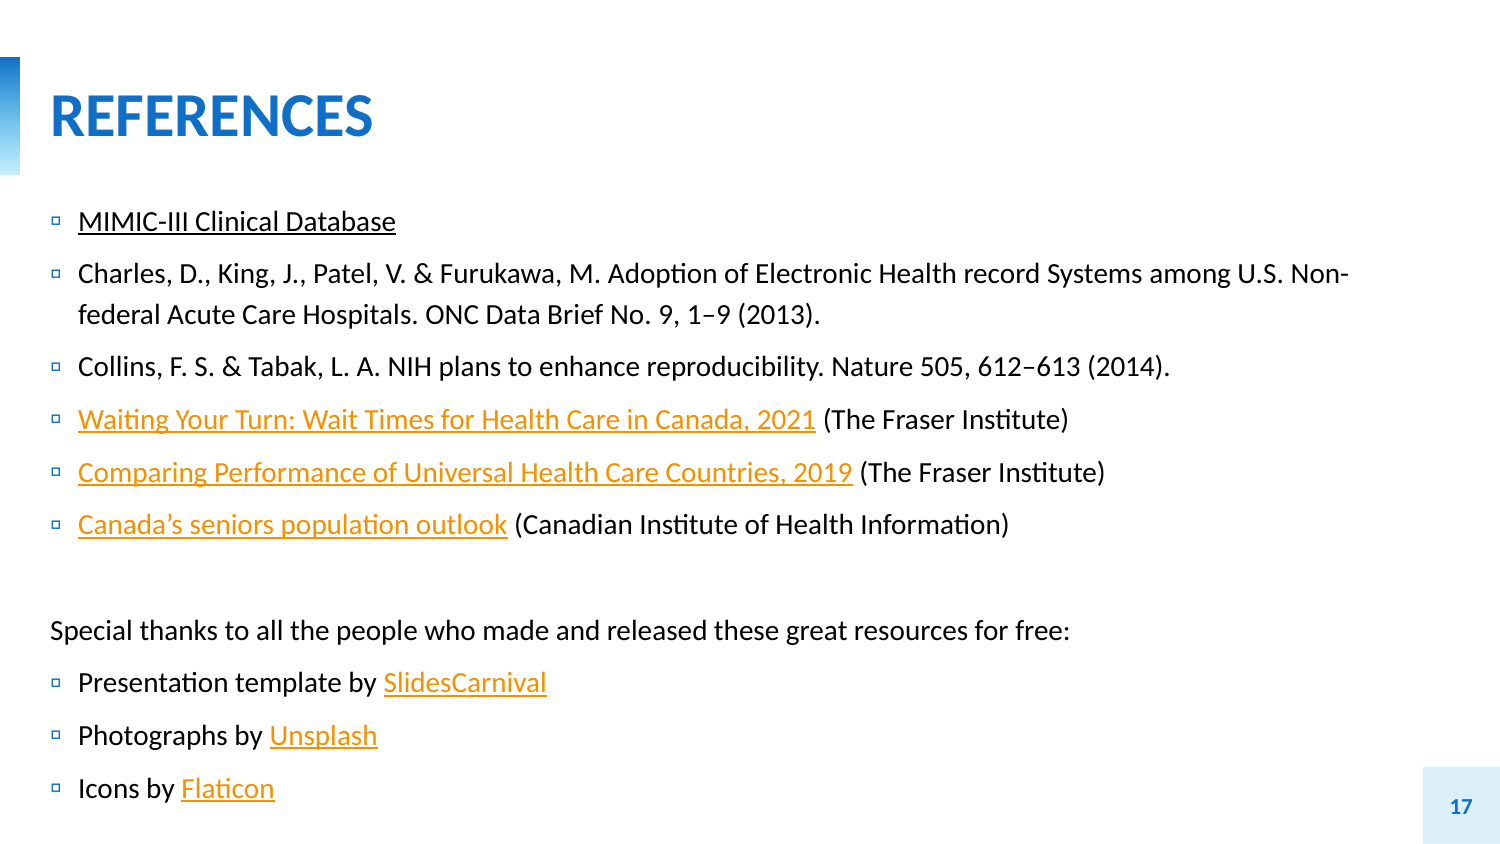

# REFERENCES
MIMIC-III Clinical Database
Charles, D., King, J., Patel, V. & Furukawa, M. Adoption of Electronic Health record Systems among U.S. Non-federal Acute Care Hospitals. ONC Data Brief No. 9, 1–9 (2013).
Collins, F. S. & Tabak, L. A. NIH plans to enhance reproducibility. Nature 505, 612–613 (2014).
Waiting Your Turn: Wait Times for Health Care in Canada, 2021 (The Fraser Institute)
Comparing Performance of Universal Health Care Countries, 2019 (The Fraser Institute)
Canada’s seniors population outlook (Canadian Institute of Health Information)

Special thanks to all the people who made and released these great resources for free:
Presentation template by SlidesCarnival
Photographs by Unsplash
Icons by Flaticon
17